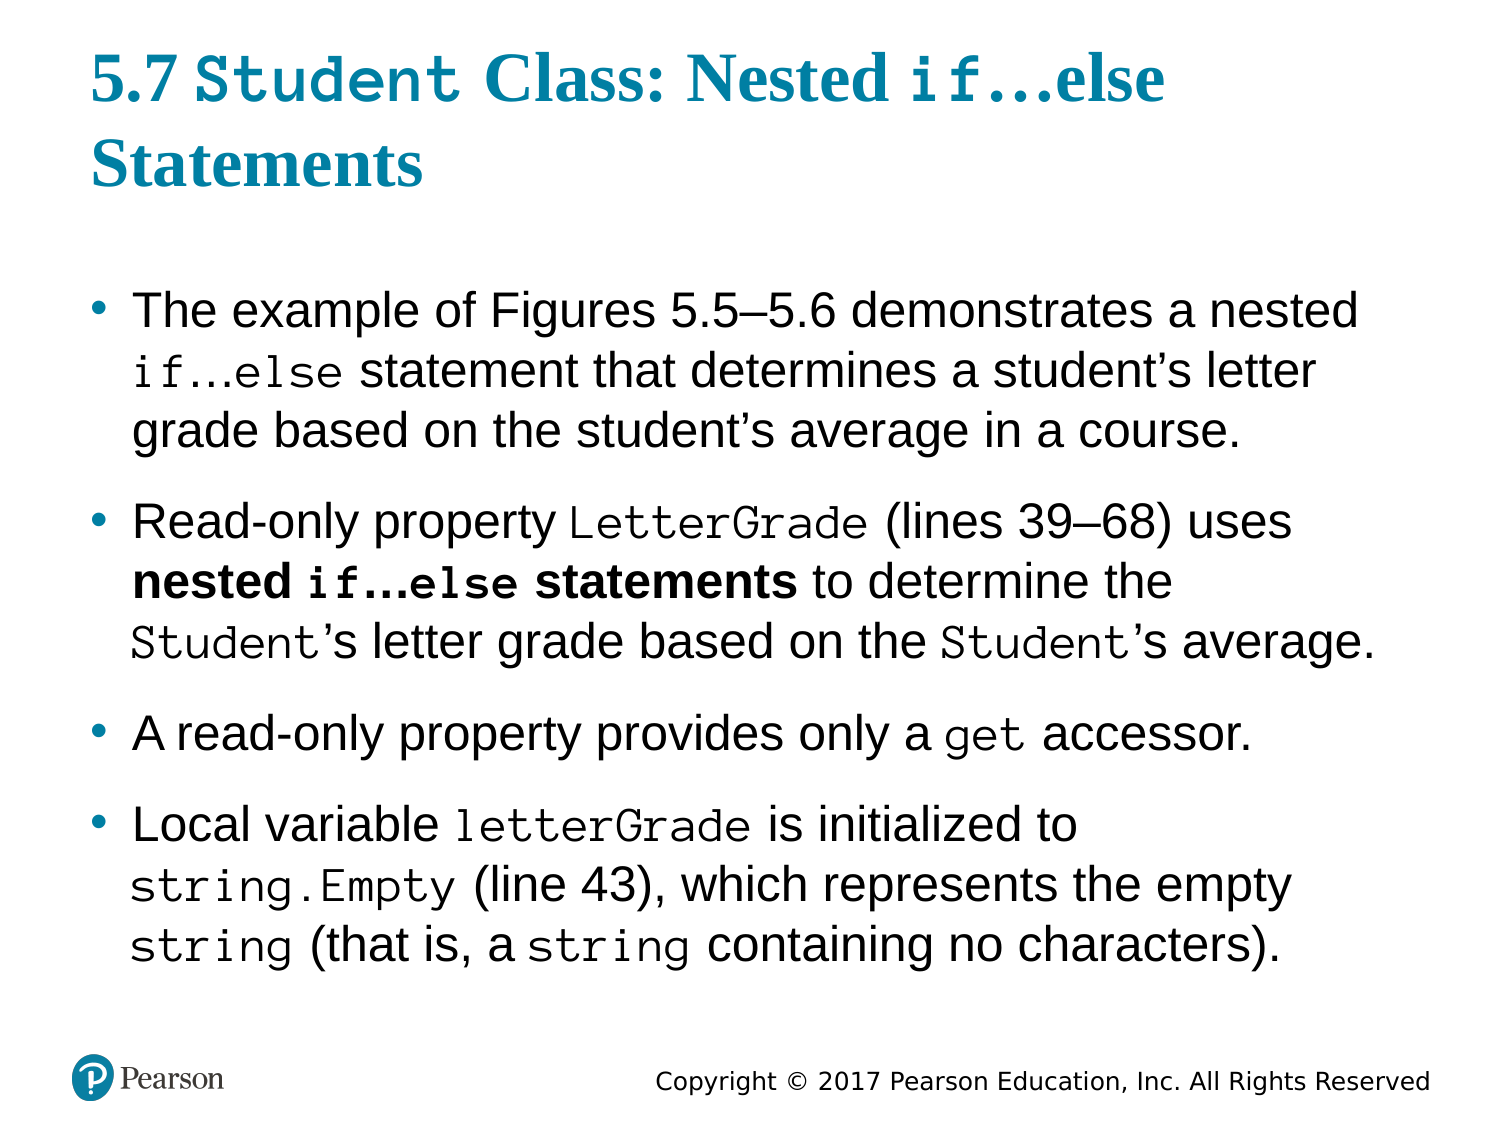

# 5.7 Student Class: Nested if…else Statements
The example of Figures 5.5–5.6 demonstrates a nested if…else statement that determines a student’s letter grade based on the student’s average in a course.
Read-only property LetterGrade (lines 39–68) uses nested if…else statements to determine the Student’s letter grade based on the Student’s average.
A read-only property provides only a get accessor.
Local variable letterGrade is initialized to string.Empty (line 43), which represents the empty string (that is, a string containing no characters).